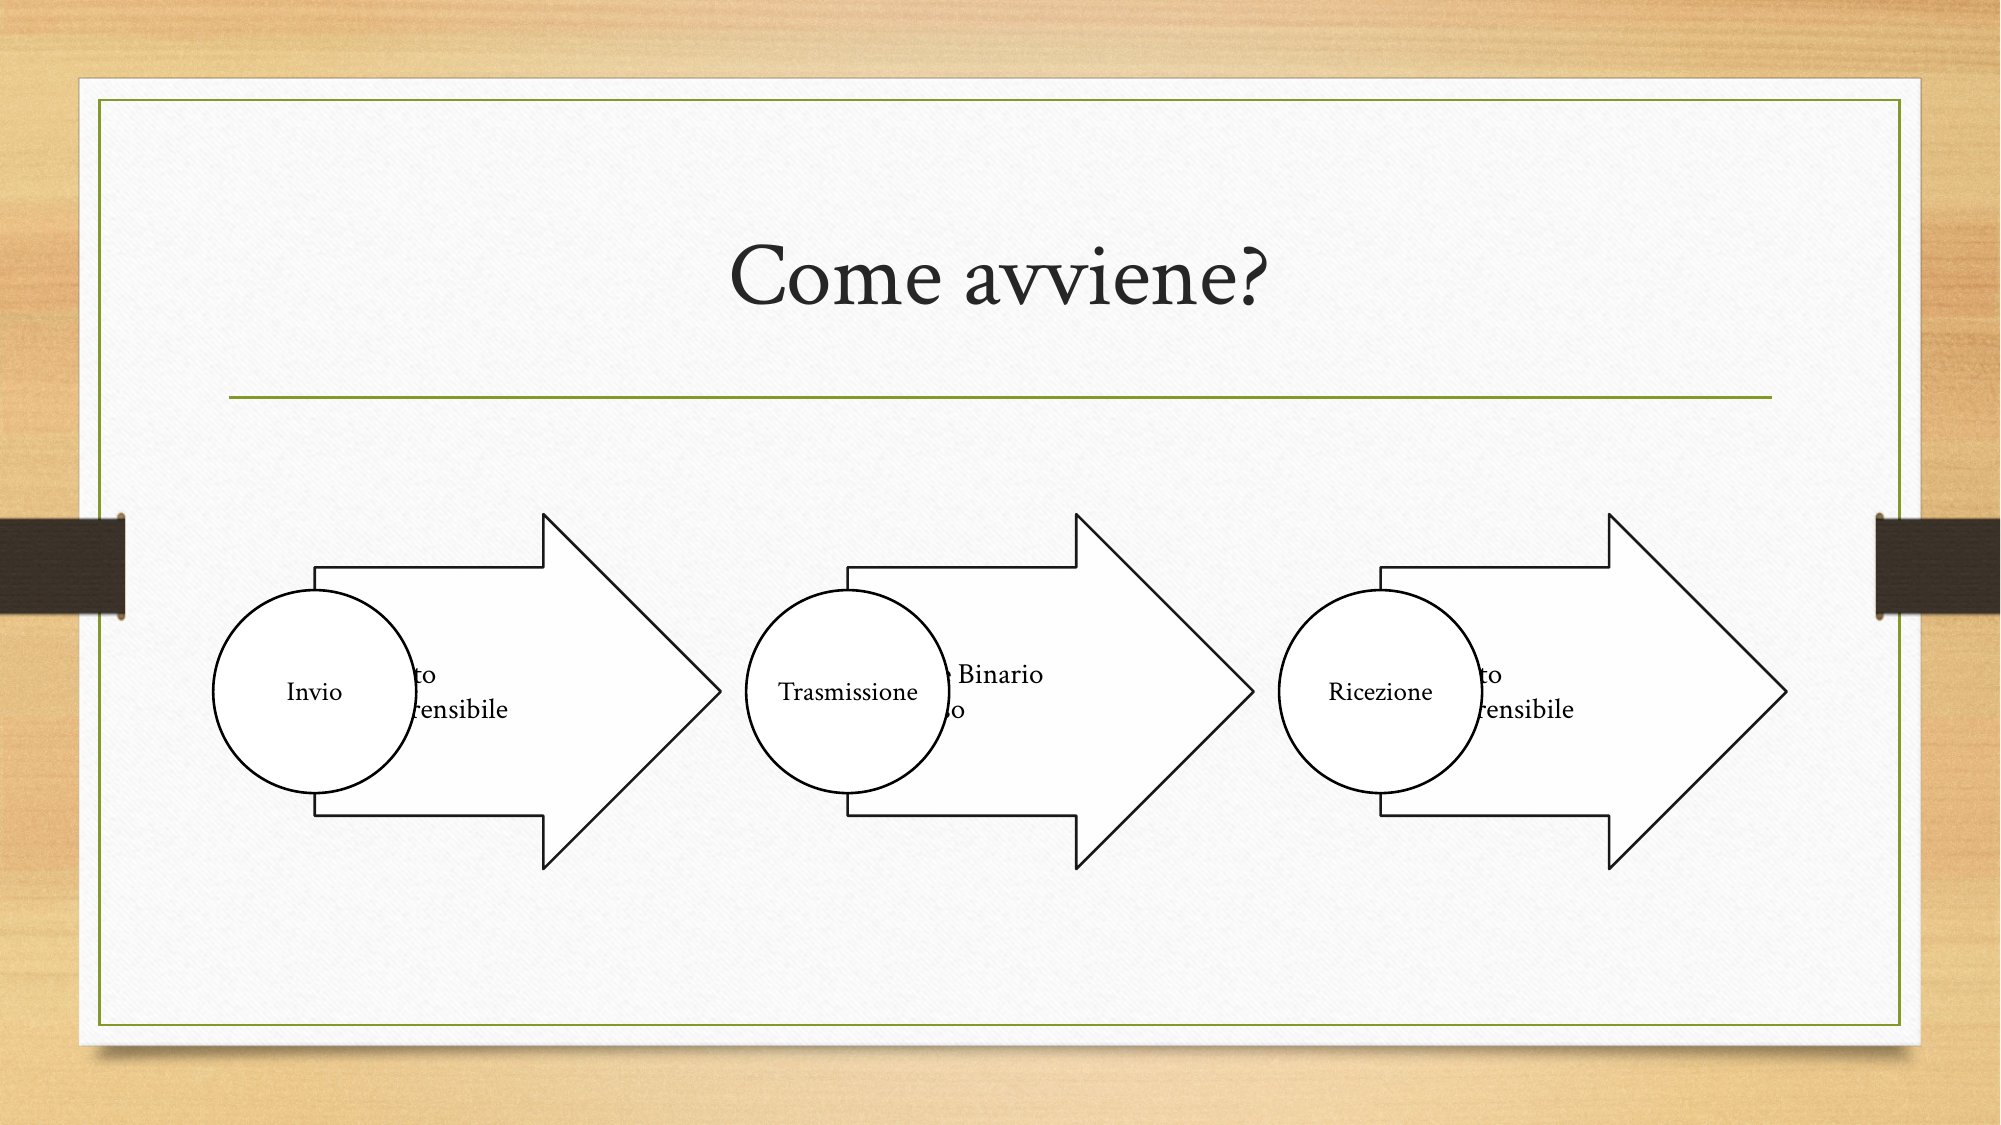

# Come avviene?
Alfabeto
Comprensibile
Invio
Codice Binario
Impulso
Trasmissione
Alfabeto
Comprensibile
Ricezione